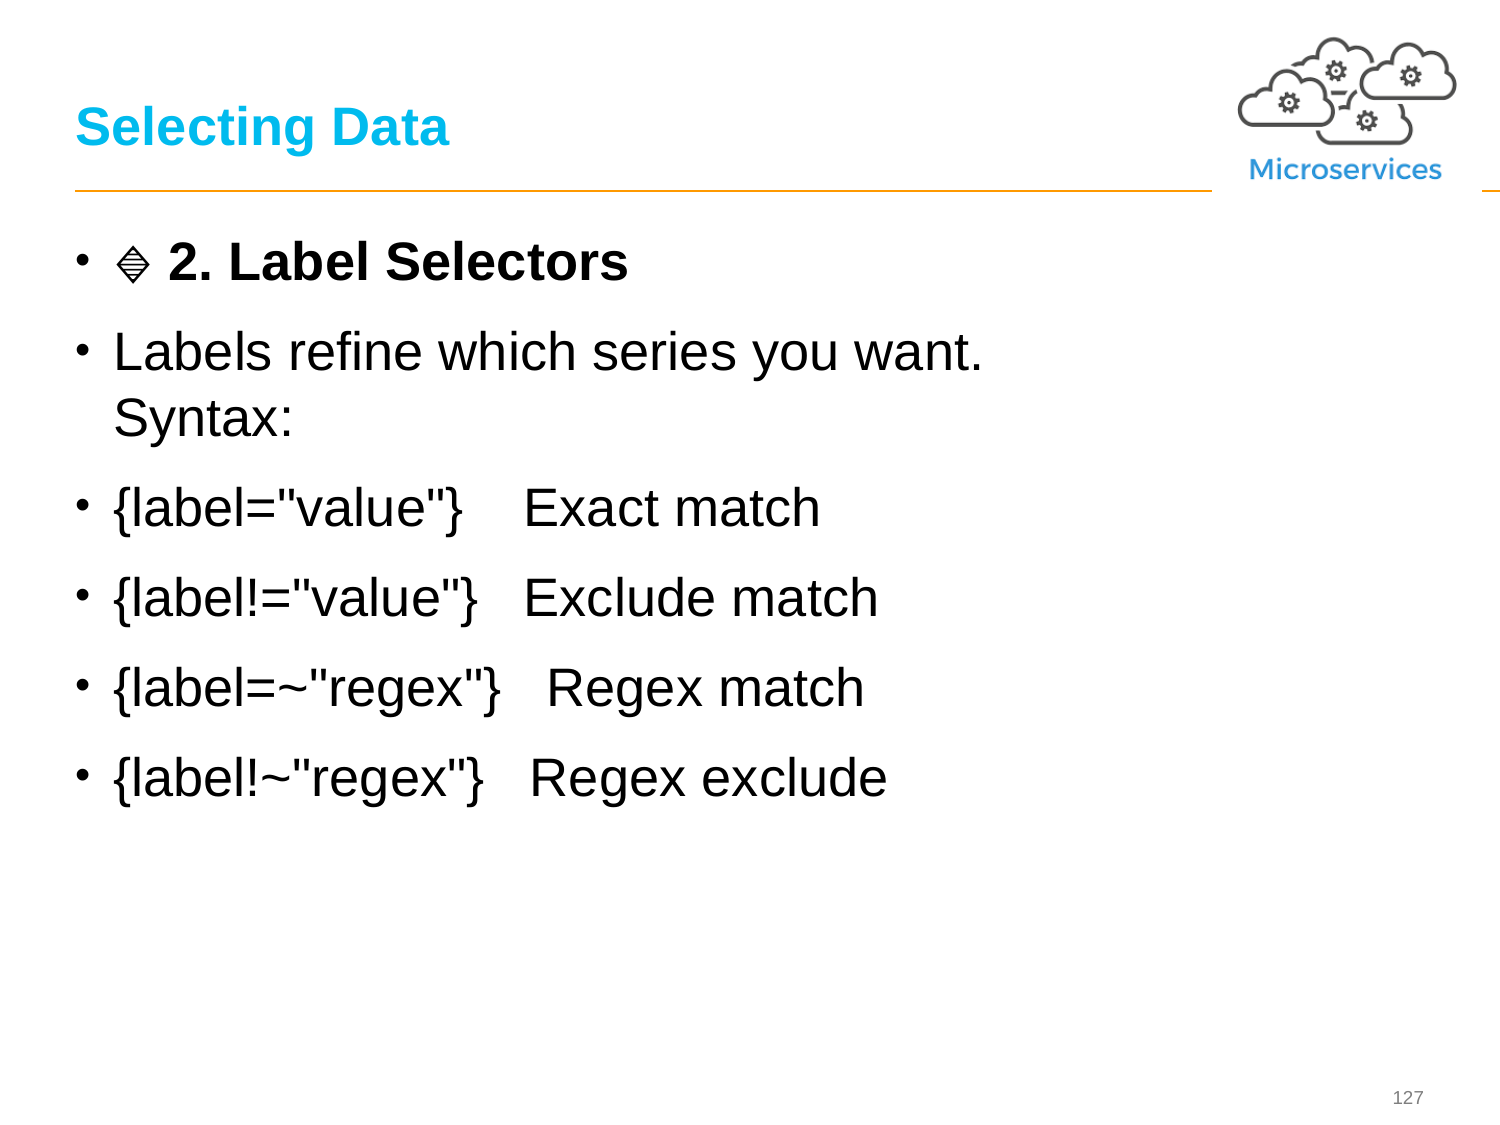

# Selecting Data
🔹 2. Label Selectors
Labels refine which series you want.
Syntax:
{label="value"}    Exact match
{label!="value"}   Exclude match
{label=~"regex"}   Regex match
{label!~"regex"}   Regex exclude